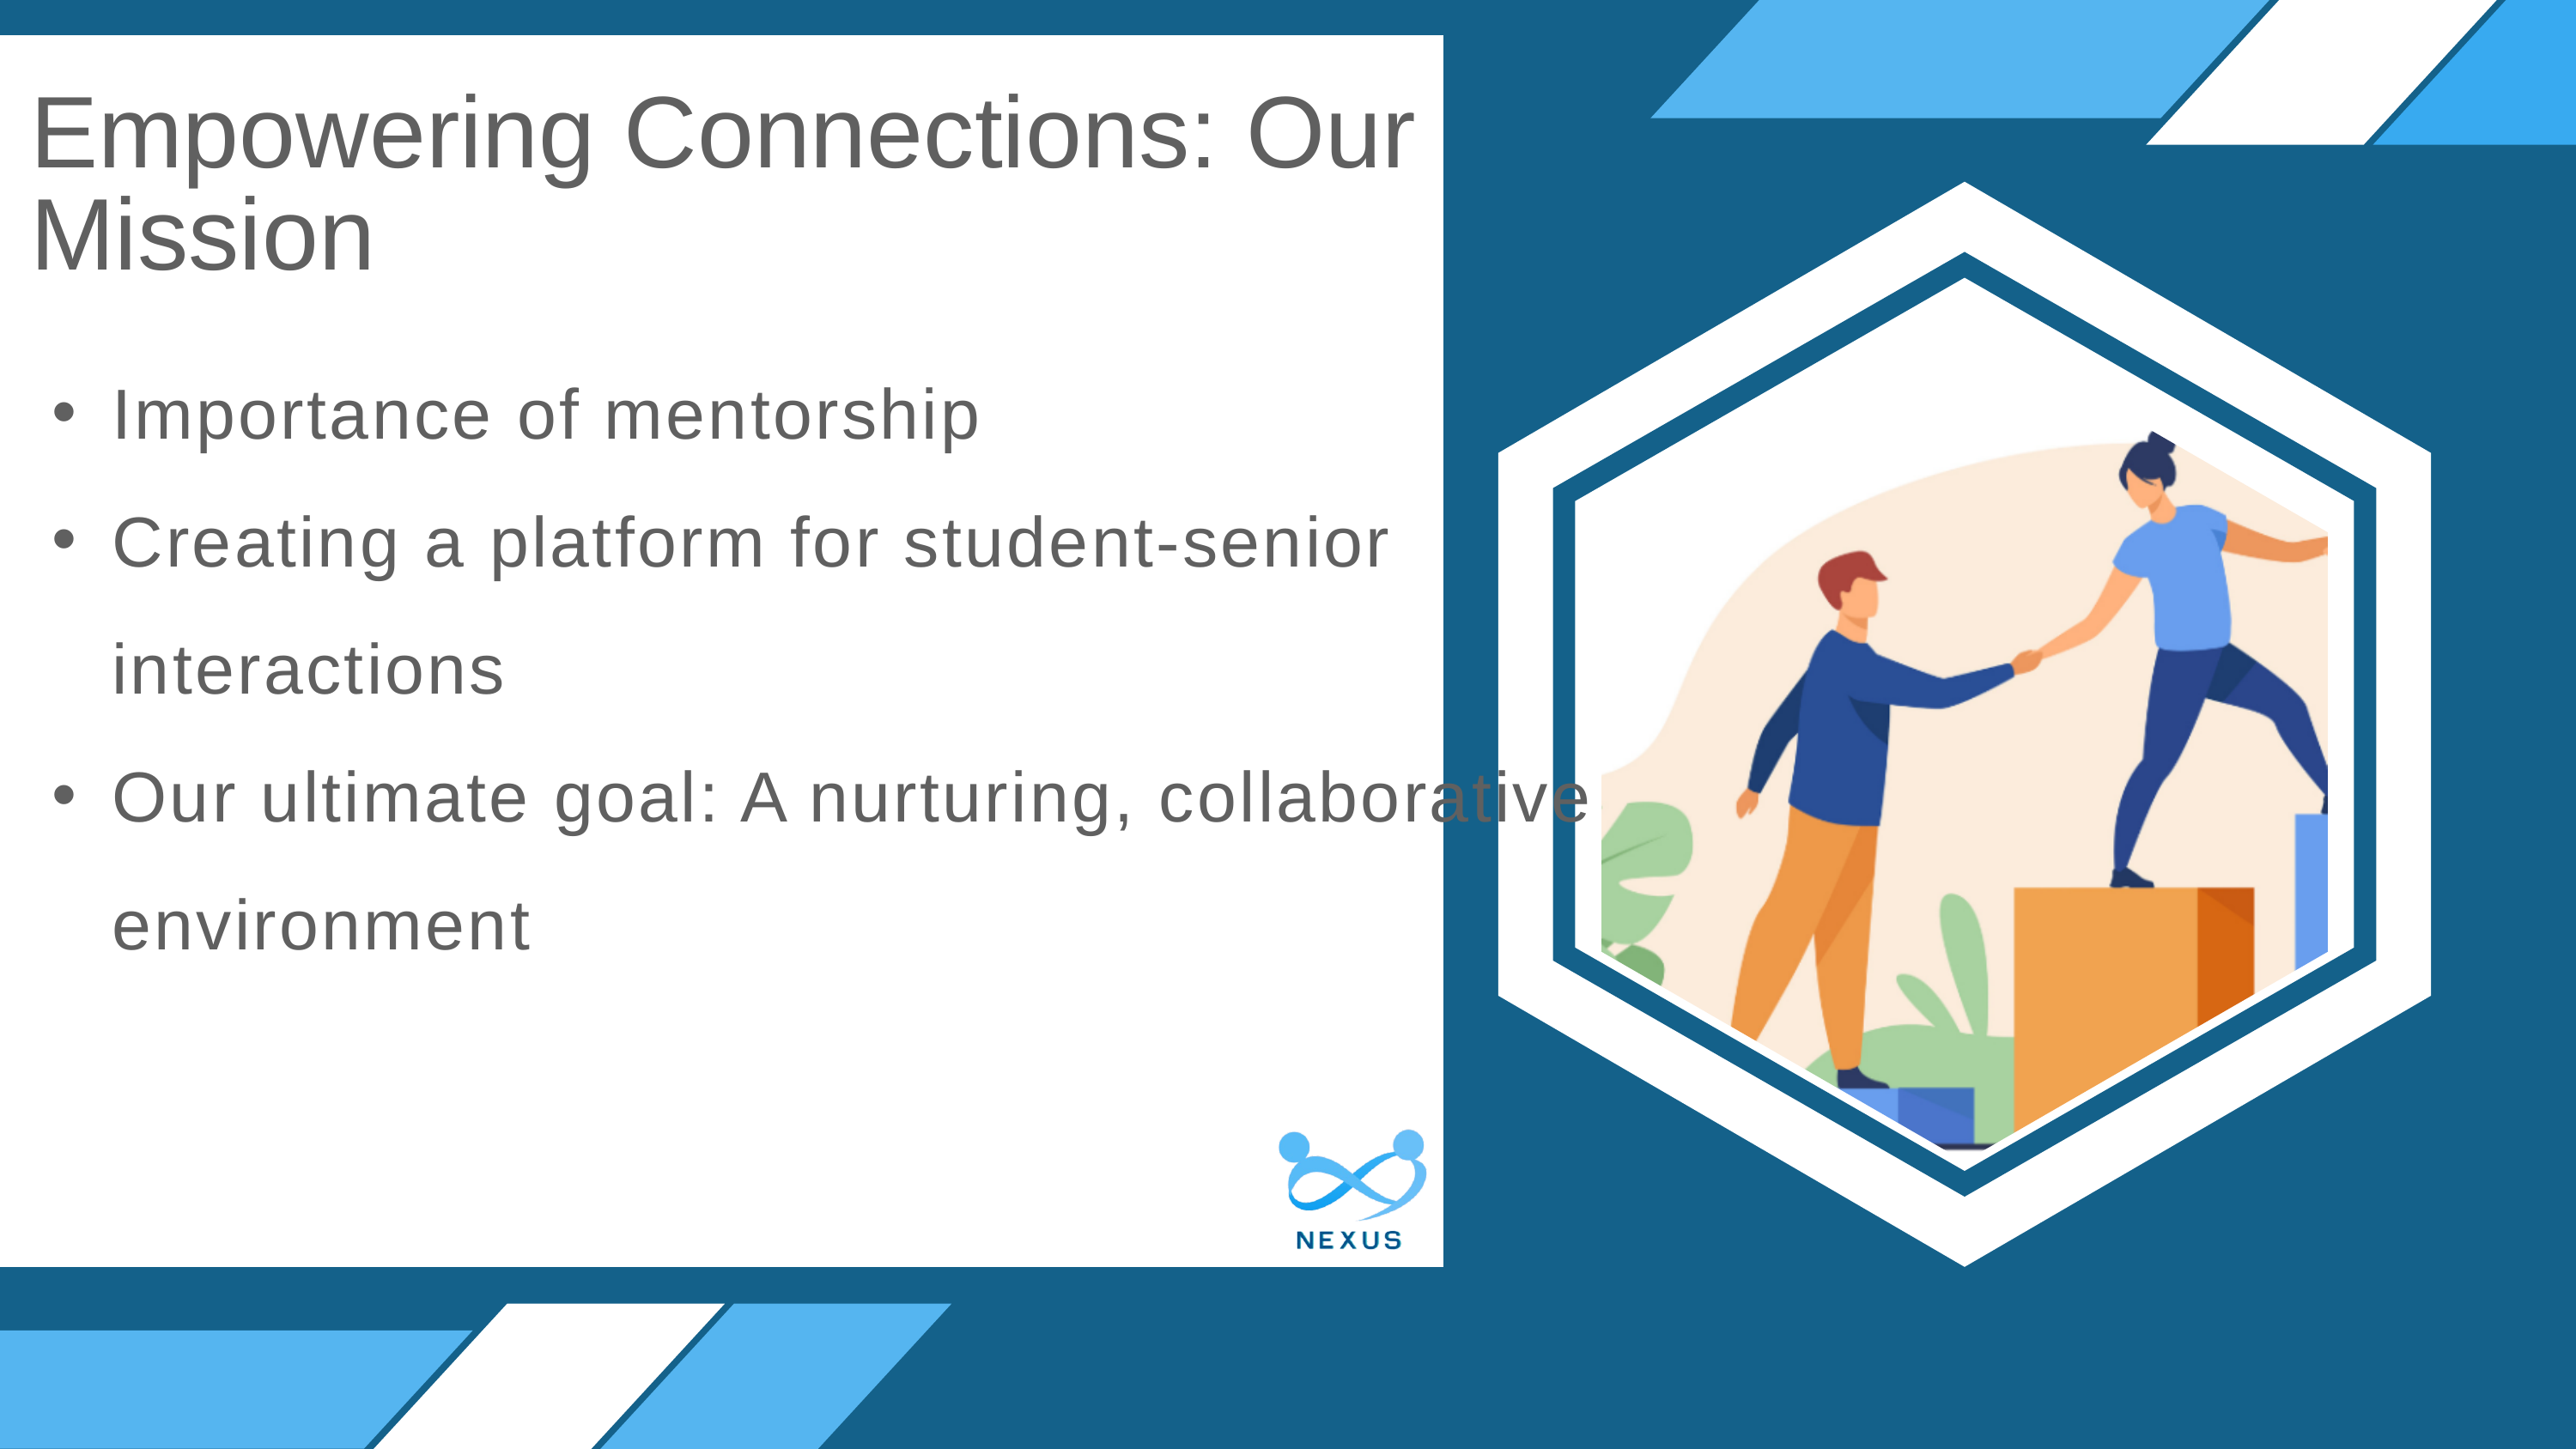

Empowering Connections: Our Mission

Importance of mentorship
Creating a platform for student-senior interactions
Our ultimate goal: A nurturing, collaborative environment